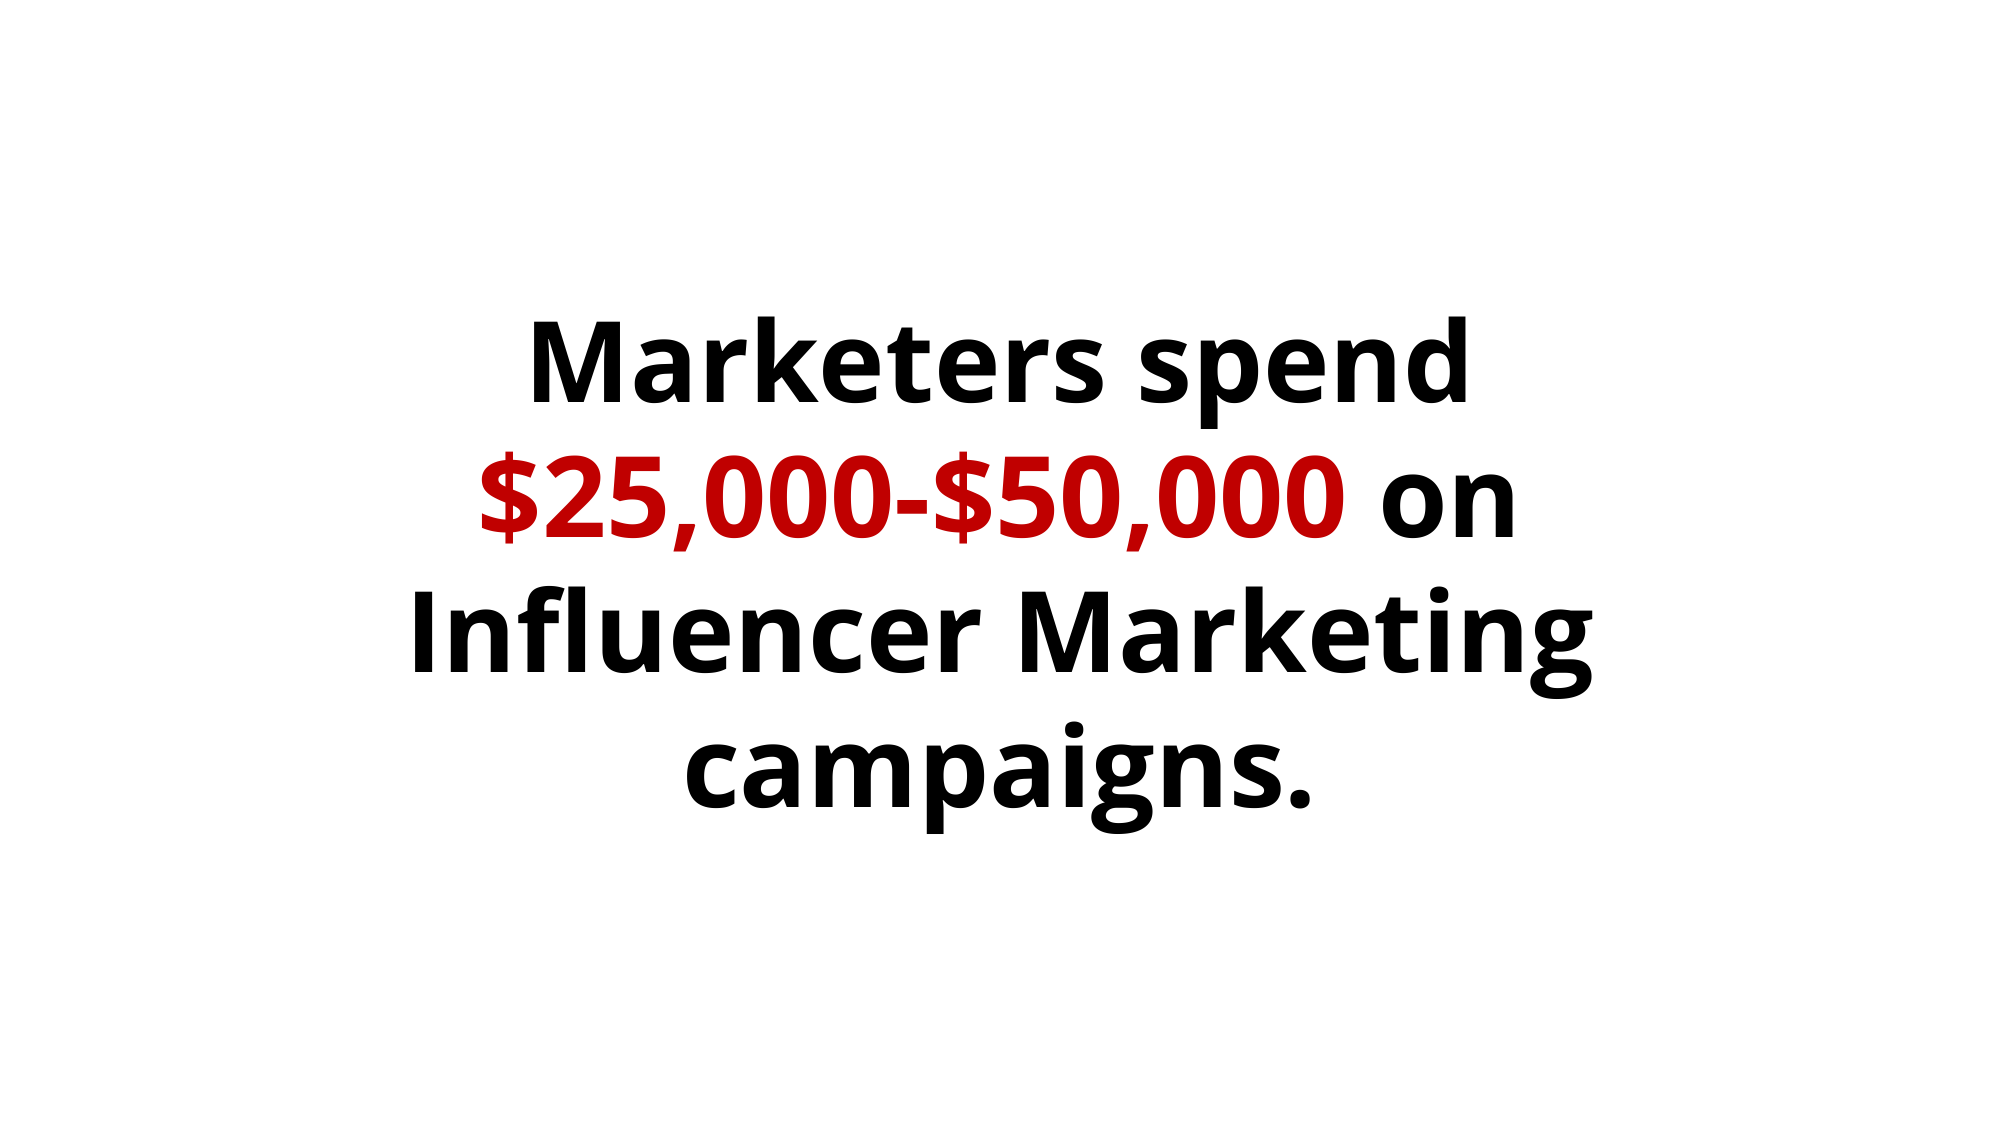

Marketers spend $25,000-$50,000 on Influencer Marketing campaigns.